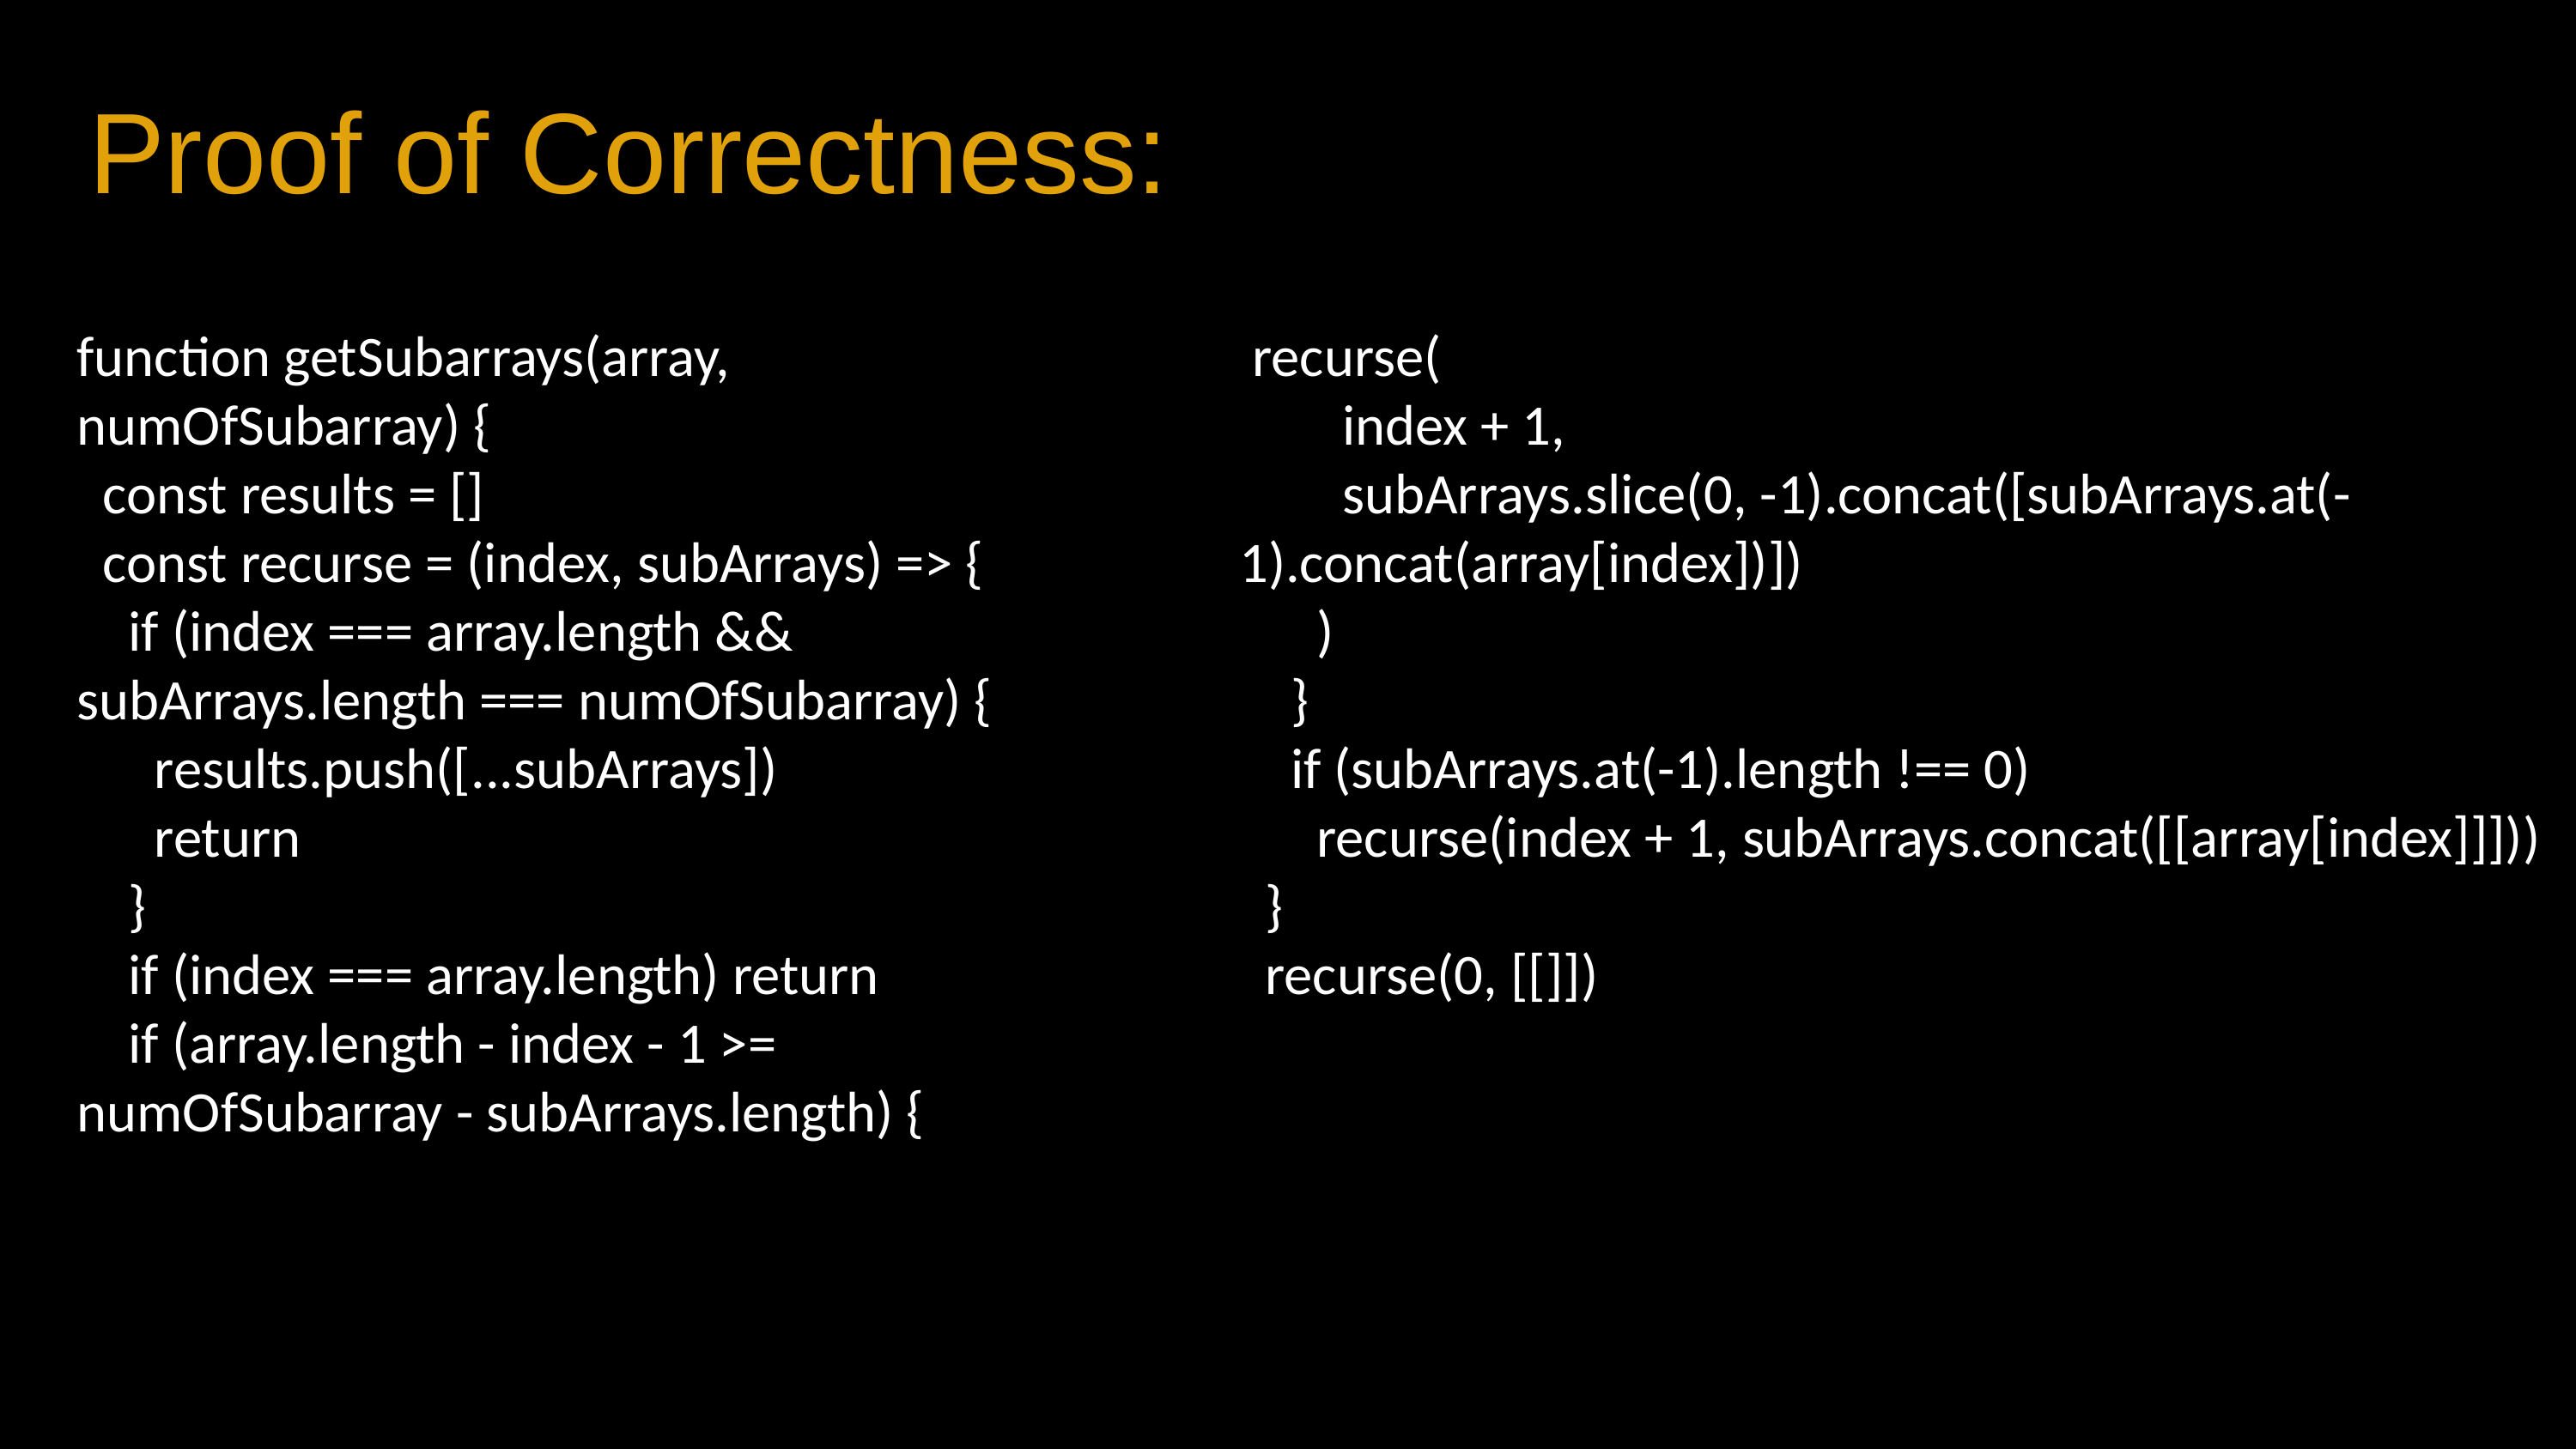

Proof of Correctness:
 recurse(
        index + 1,
        subArrays.slice(0, -1).concat([subArrays.at(-1).concat(array[index])])
      )
    }
    if (subArrays.at(-1).length !== 0)
      recurse(index + 1, subArrays.concat([[array[index]]]))
  }
  recurse(0, [[]])

function getSubarrays(array, numOfSubarray) {
  const results = []
  const recurse = (index, subArrays) => {
    if (index === array.length && subArrays.length === numOfSubarray) {
      results.push([...subArrays])
      return
    }
    if (index === array.length) return
    if (array.length - index - 1 >= numOfSubarray - subArrays.length) {